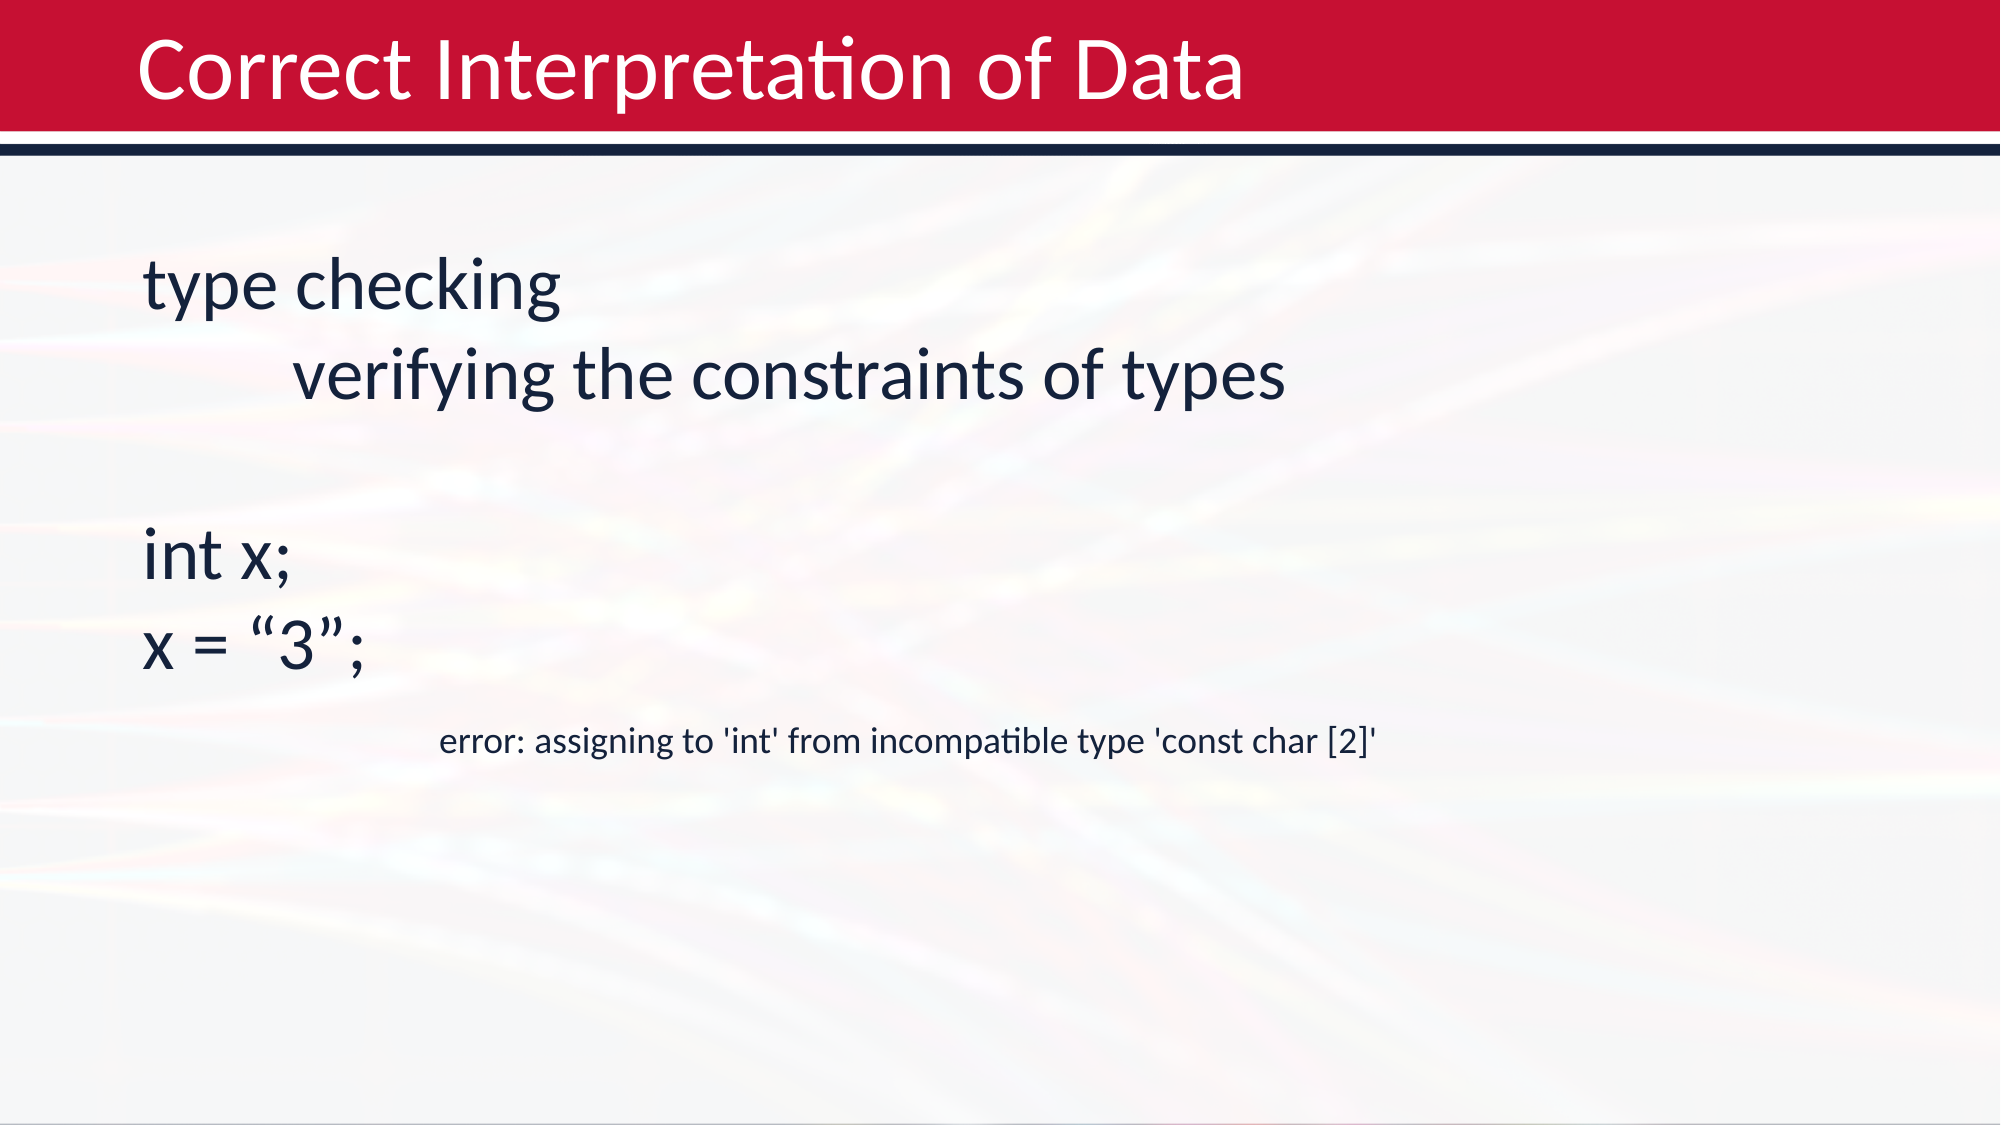

# Correct Interpretation of Data
type checking
	verifying the constraints of types

int x;
x = “3”;

error: assigning to 'int' from incompatible type 'const char [2]'